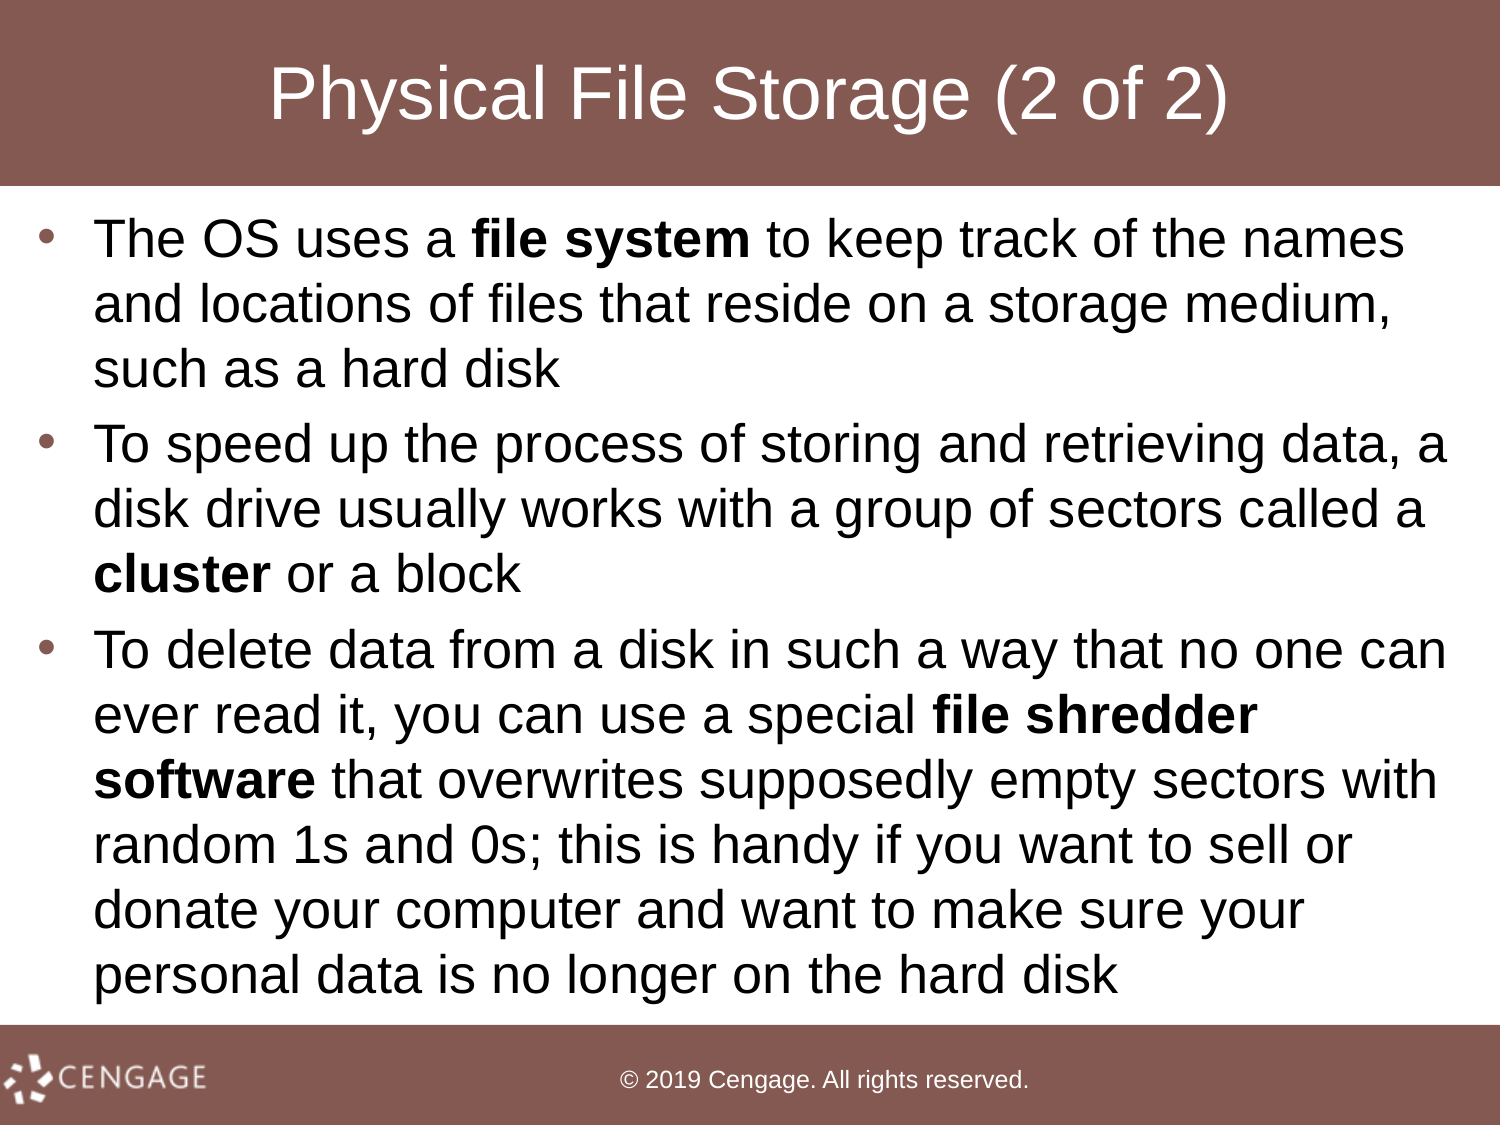

# Physical File Storage (2 of 2)
The OS uses a file system to keep track of the names and locations of files that reside on a storage medium, such as a hard disk
To speed up the process of storing and retrieving data, a disk drive usually works with a group of sectors called a cluster or a block
To delete data from a disk in such a way that no one can ever read it, you can use a special file shredder software that overwrites supposedly empty sectors with random 1s and 0s; this is handy if you want to sell or donate your computer and want to make sure your personal data is no longer on the hard disk